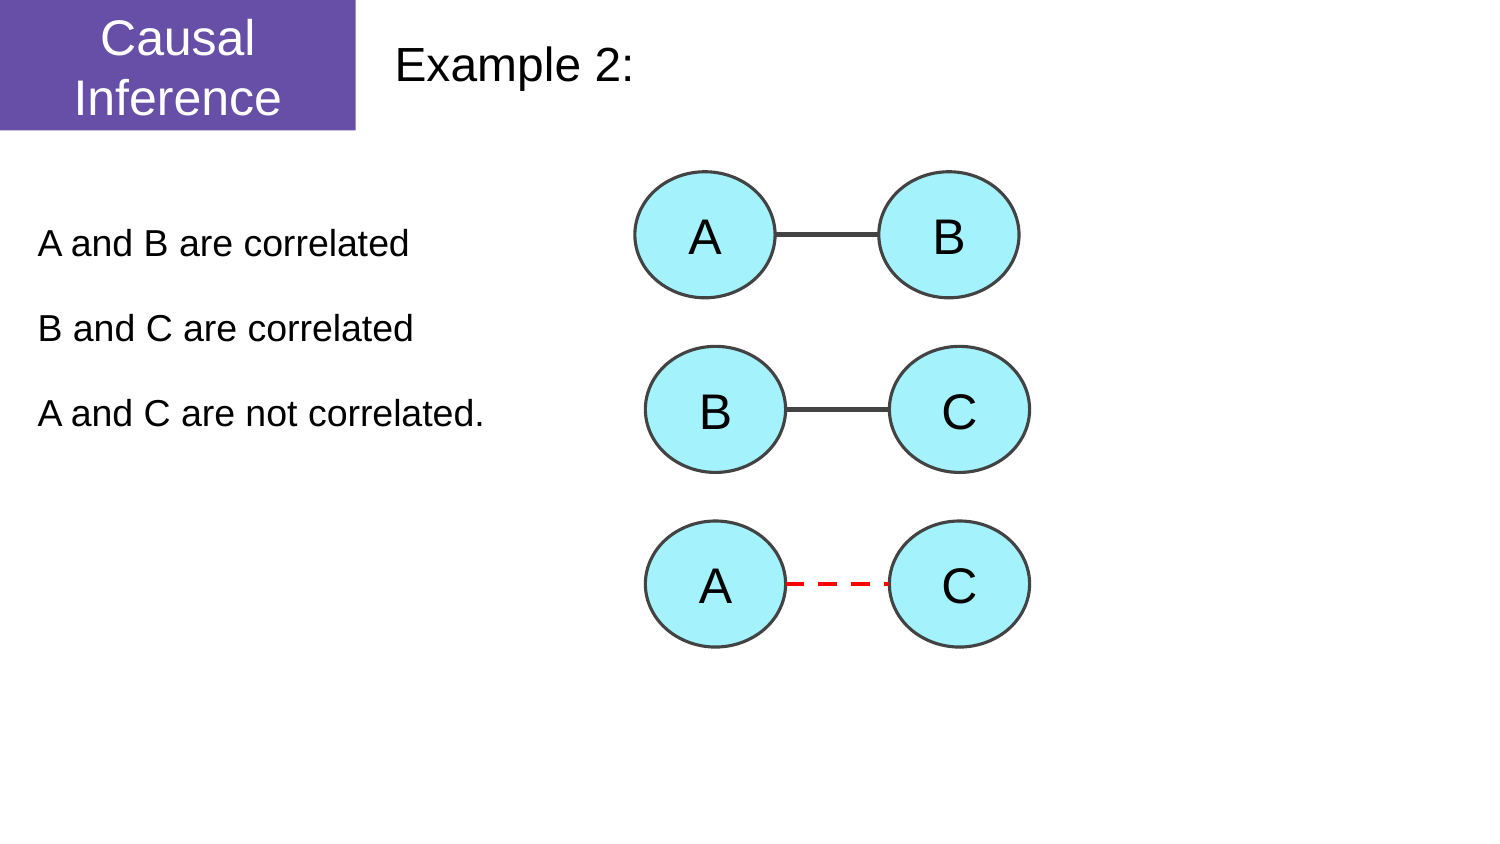

Causal Inference
# Example 2:
A
B
A and B are correlated
B and C are correlated
A and C are not correlated.
B
C
A
C